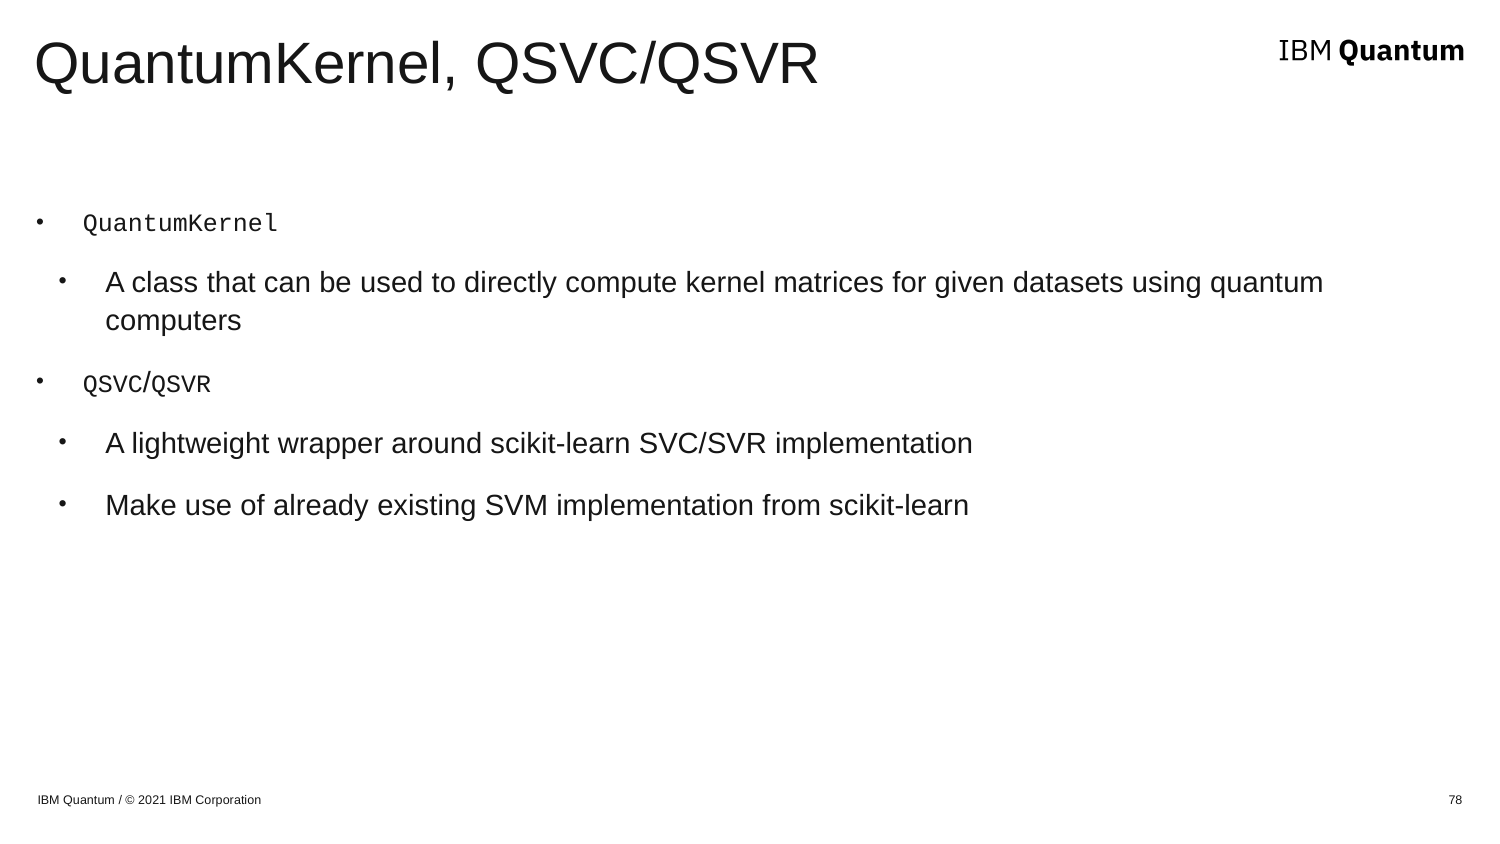

# QuantumKernel, QSVC/QSVR
QuantumKernel
A class that can be used to directly compute kernel matrices for given datasets using quantum computers
QSVC/QSVR
A lightweight wrapper around scikit-learn SVC/SVR implementation
Make use of already existing SVM implementation from scikit-learn
IBM Quantum / © 2021 IBM Corporation
78